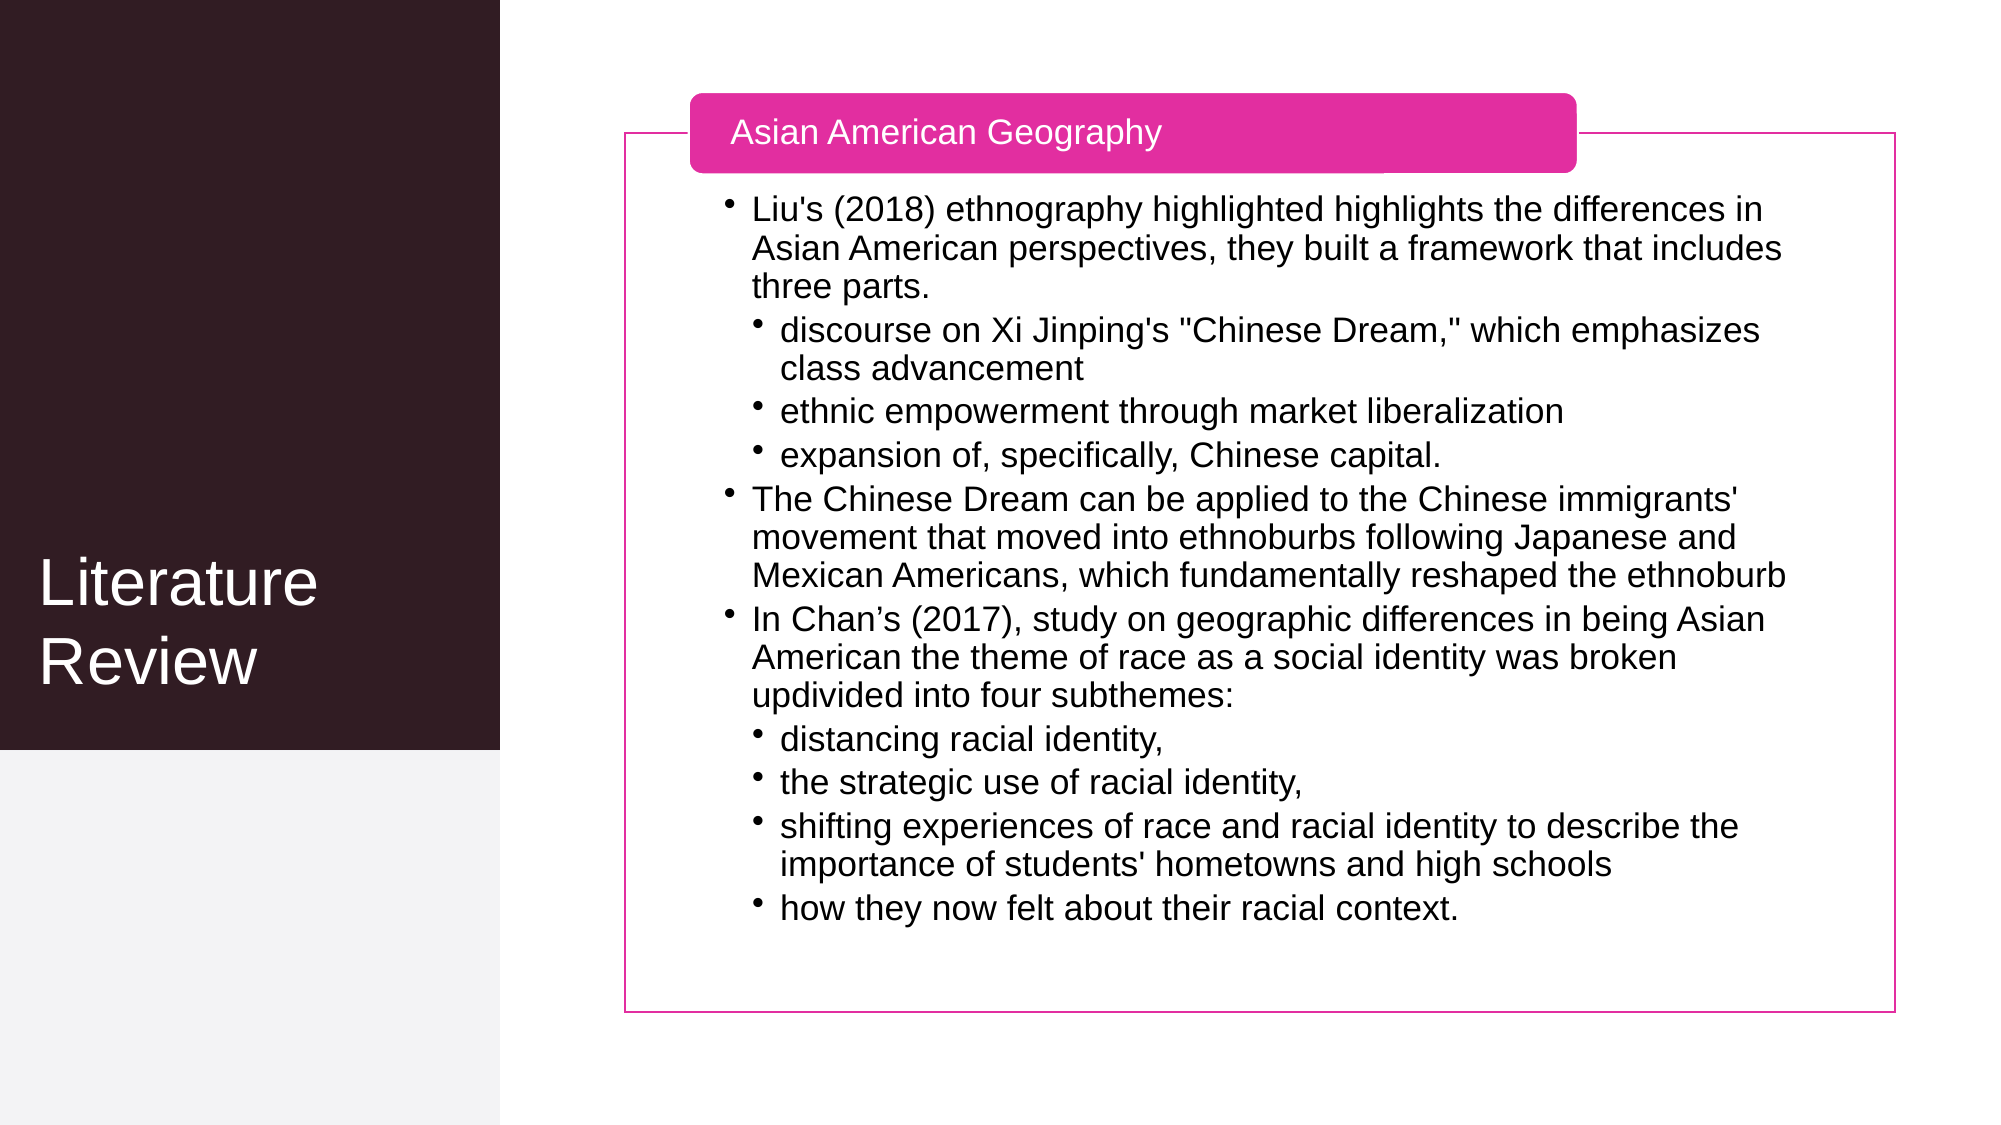

# Literature Review
Liu's (2018) ethnography highlighted highlights the differences in Asian American perspectives, they built a framework that includes three parts.
discourse on Xi Jinping's "Chinese Dream," which emphasizes class advancement
ethnic empowerment through market liberalization
expansion of, specifically, Chinese capital.
The Chinese Dream can be applied to the Chinese immigrants' movement that moved into ethnoburbs following Japanese and Mexican Americans, which fundamentally reshaped the ethnoburb
In Chan’s (2017), study on geographic differences in being Asian American the theme of race as a social identity was broken updivided into four subthemes:
distancing racial identity,
the strategic use of racial identity,
shifting experiences of race and racial identity to describe the importance of students' hometowns and high schools
how they now felt about their racial context.
Asian American Geography